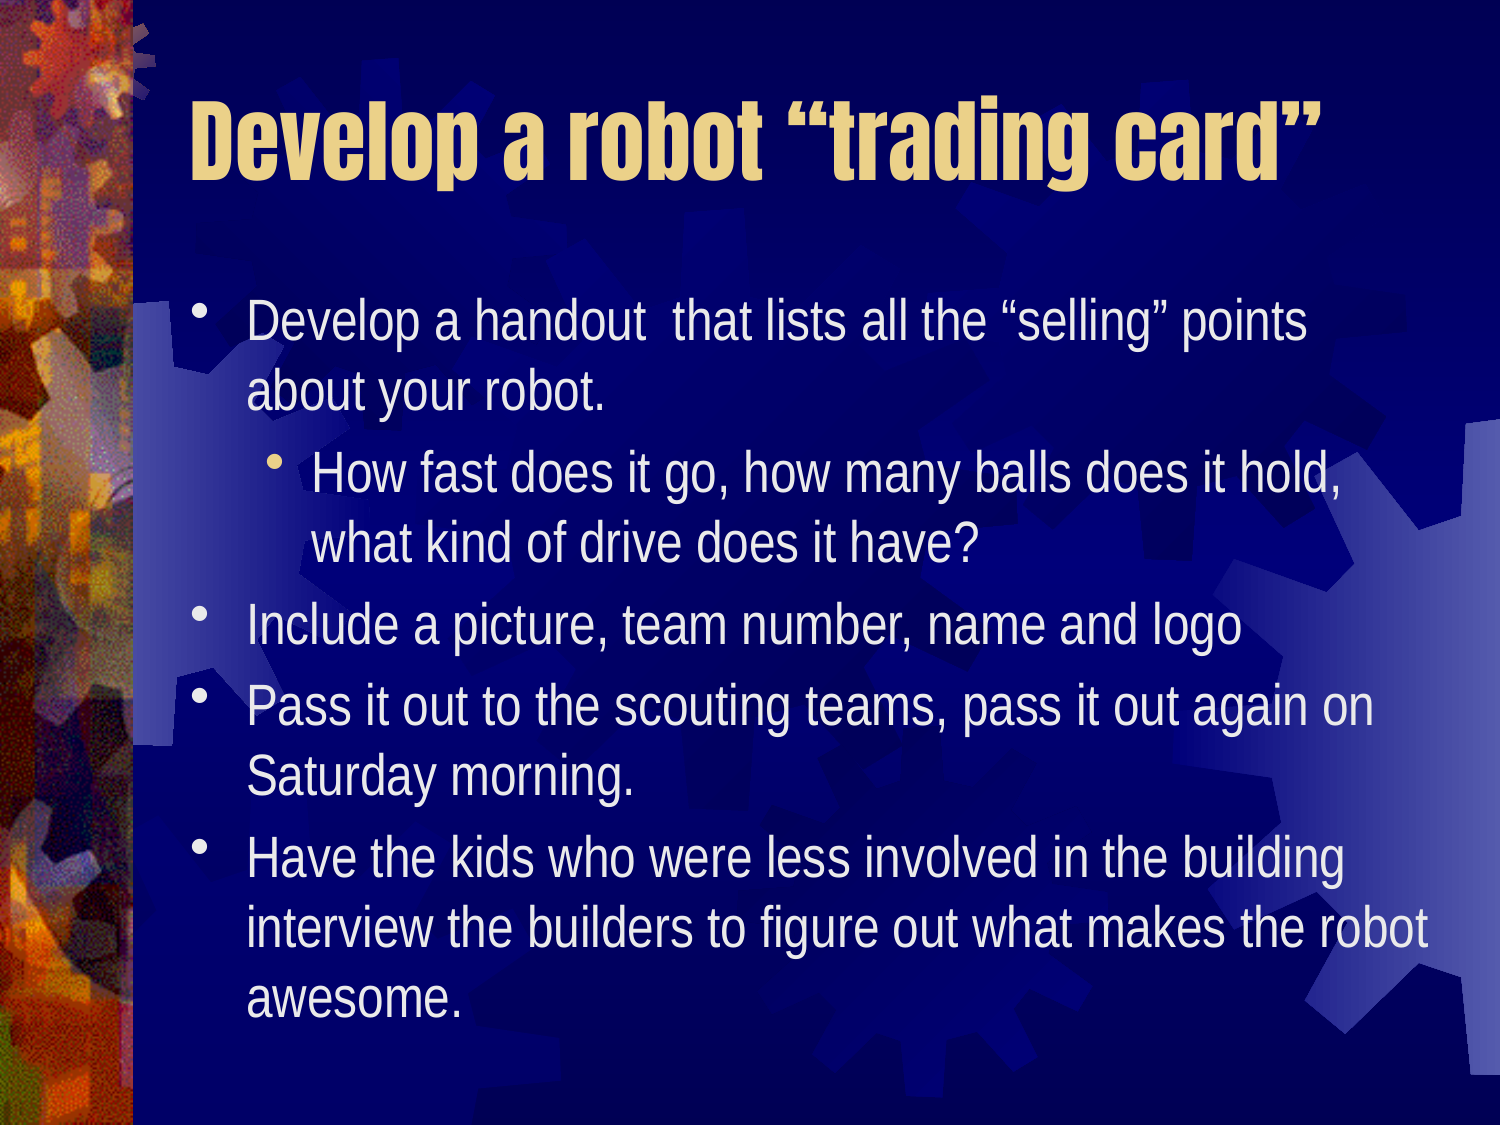

# Develop a robot “trading card”
Develop a handout  that lists all the “selling” points about your robot.
How fast does it go, how many balls does it hold, what kind of drive does it have?
Include a picture, team number, name and logo
Pass it out to the scouting teams, pass it out again on Saturday morning.
Have the kids who were less involved in the building interview the builders to figure out what makes the robot awesome.